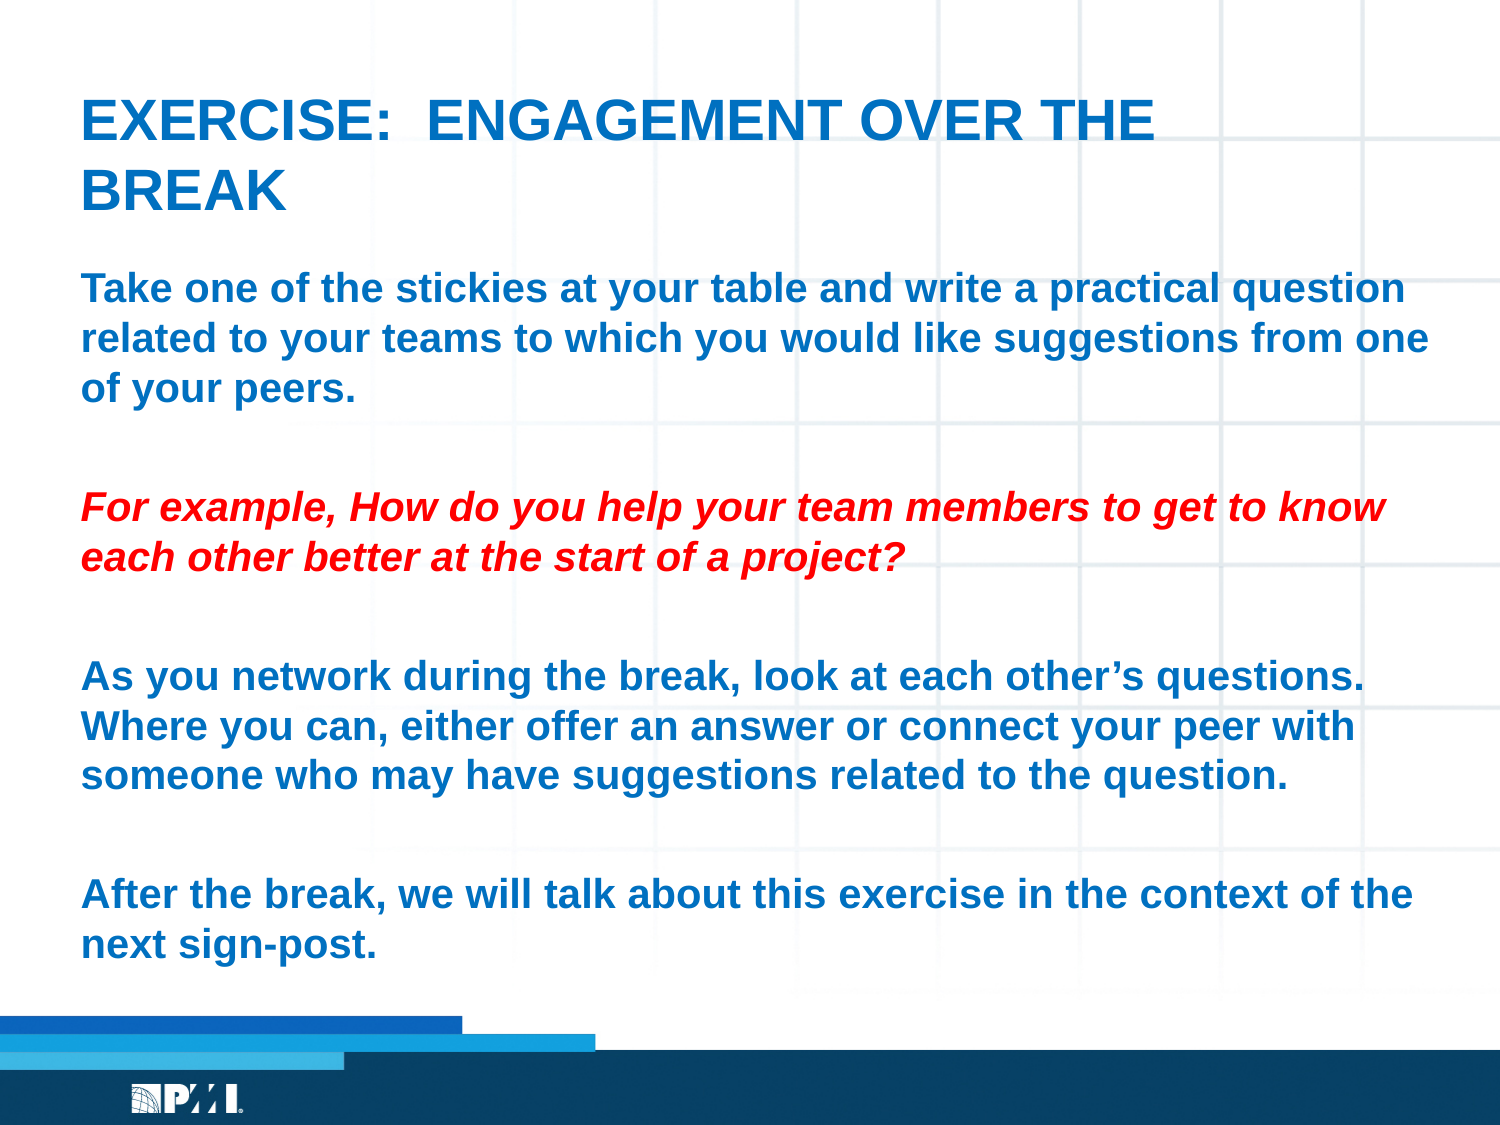

# Exercise:  Engagement over the Break
Take one of the stickies at your table and write a practical question related to your teams to which you would like suggestions from one of your peers.

For example, How do you help your team members to get to know each other better at the start of a project?

As you network during the break, look at each other’s questions.  Where you can, either offer an answer or connect your peer with someone who may have suggestions related to the question.

After the break, we will talk about this exercise in the context of the next sign-post.